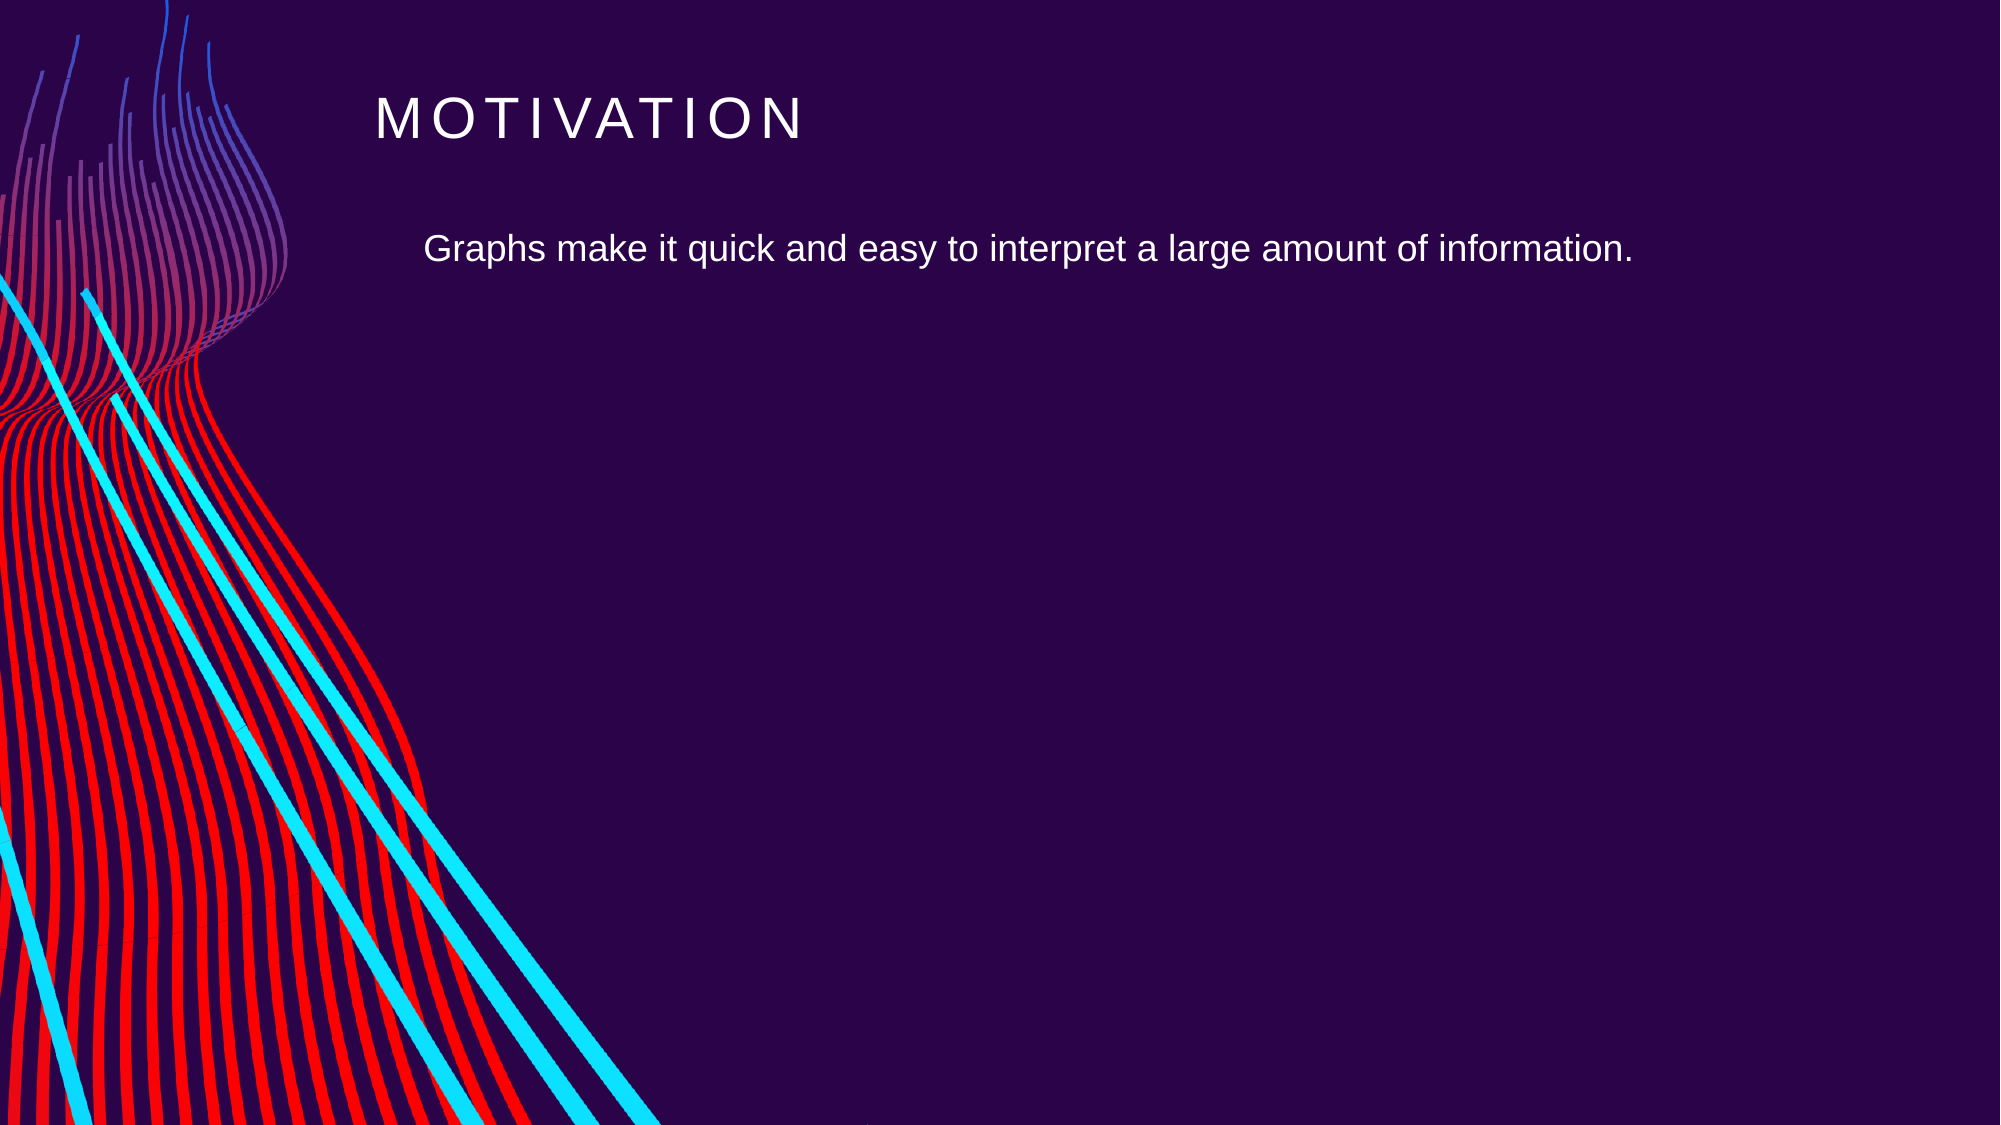

# Motivation
Graphs make it quick and easy to interpret a large amount of information.